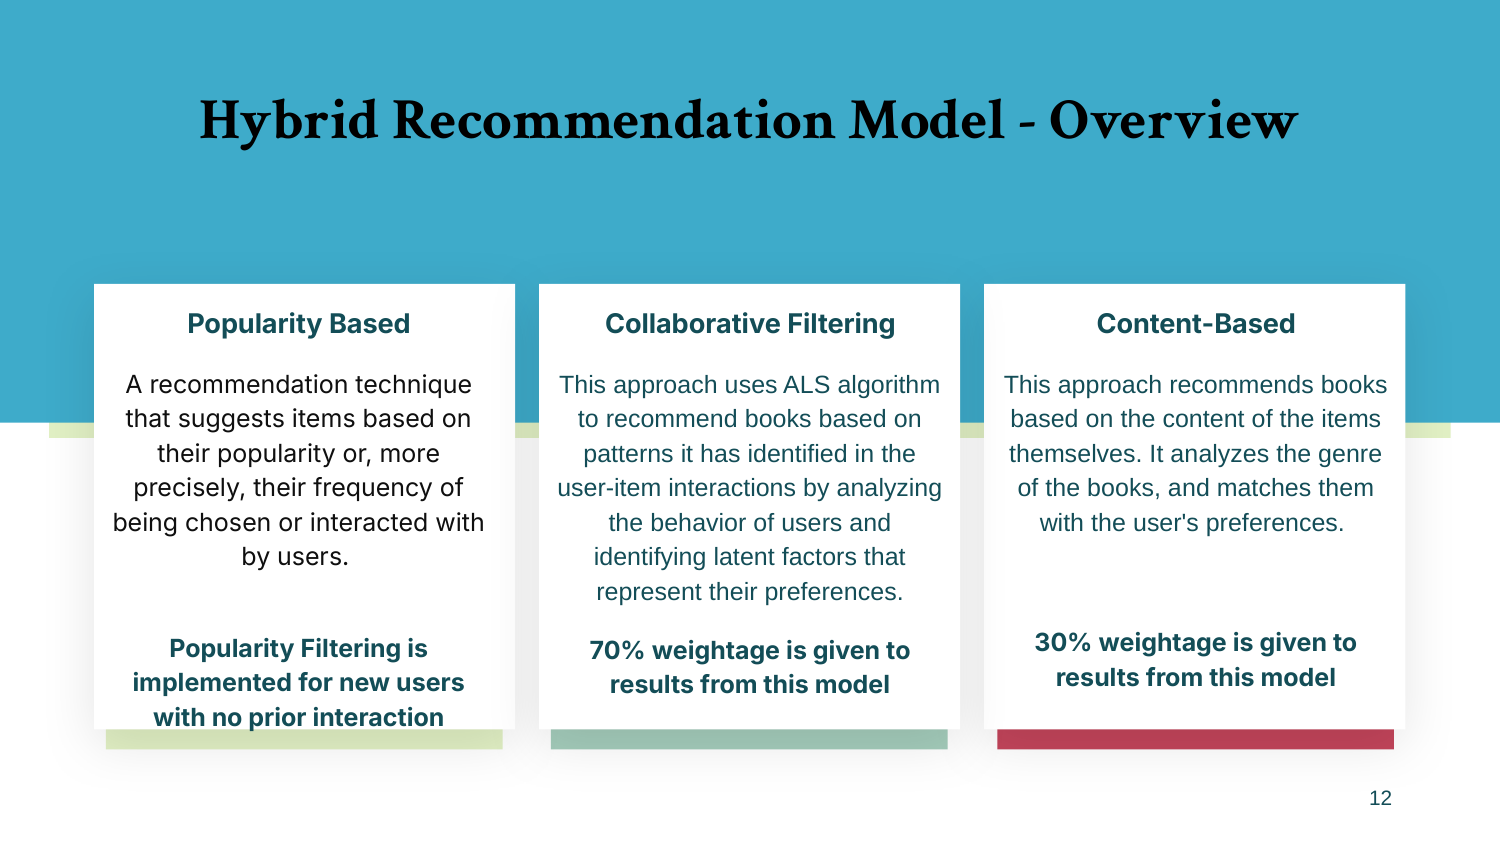

# Hybrid Recommendation Model - Overview
Collaborative Filtering
This approach uses ALS algorithm to recommend books based on patterns it has identified in the user-item interactions by analyzing the behavior of users and identifying latent factors that represent their preferences.
70% weightage is given to results from this model
Content-Based
This approach recommends books based on the content of the items themselves. It analyzes the genre of the books, and matches them with the user's preferences.

30% weightage is given to results from this model
Popularity Based
A recommendation technique that suggests items based on their popularity or, more precisely, their frequency of being chosen or interacted with by users.

Popularity Filtering is implemented for new users with no prior interaction
12